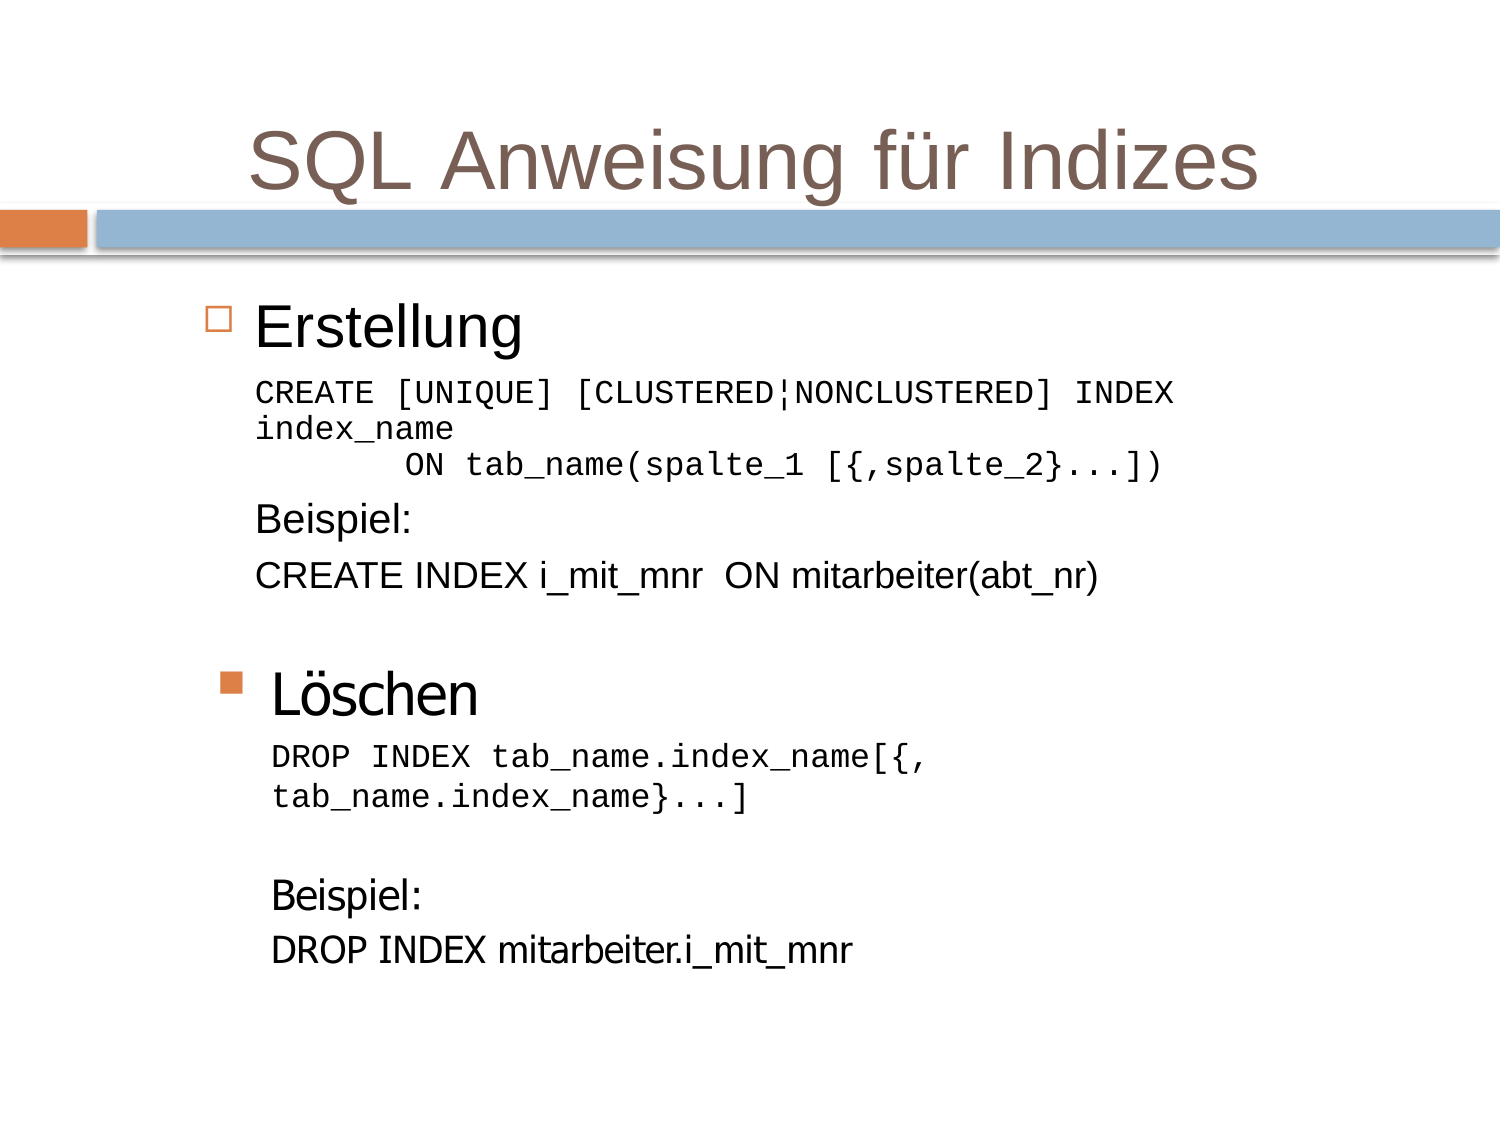

# SQL Anweisung für Indizes

Erstellung
	CREATE [UNIQUE] [CLUSTERED¦NONCLUSTERED] INDEX 	index_name
	ON tab_name(spalte_1 [{,spalte_2}...])
	Beispiel:
	CREATE INDEX i_mit_mnr  ON mitarbeiter(abt_nr)

Löschen
	DROP INDEX tab_name.index_name[{, 	tab_name.index_name}...]

	Beispiel:
	DROP INDEX mitarbeiter.i_mit_mnr